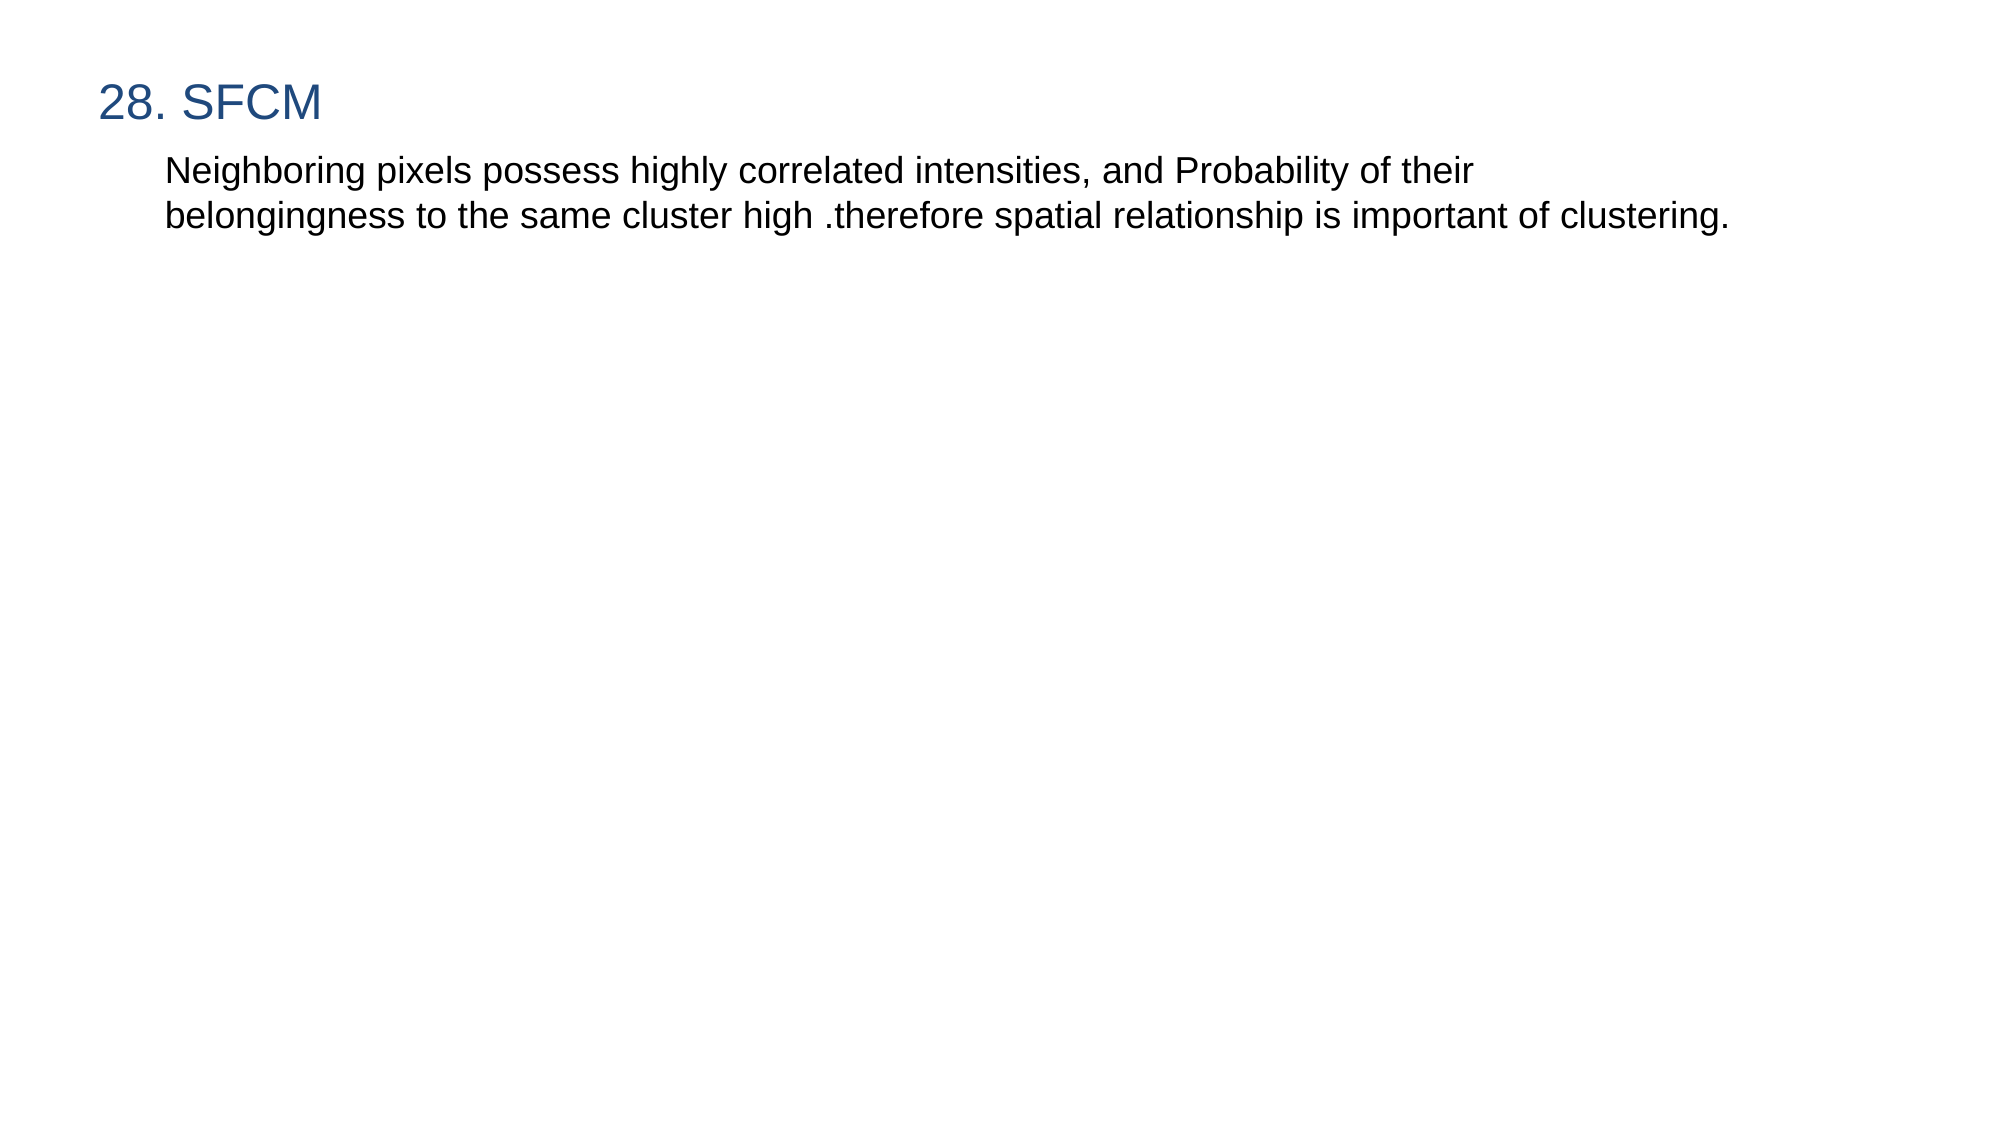

28. SFCM
Neighboring pixels possess highly correlated intensities, and Probability of their
belongingness to the same cluster high .therefore spatial relationship is important of clustering.